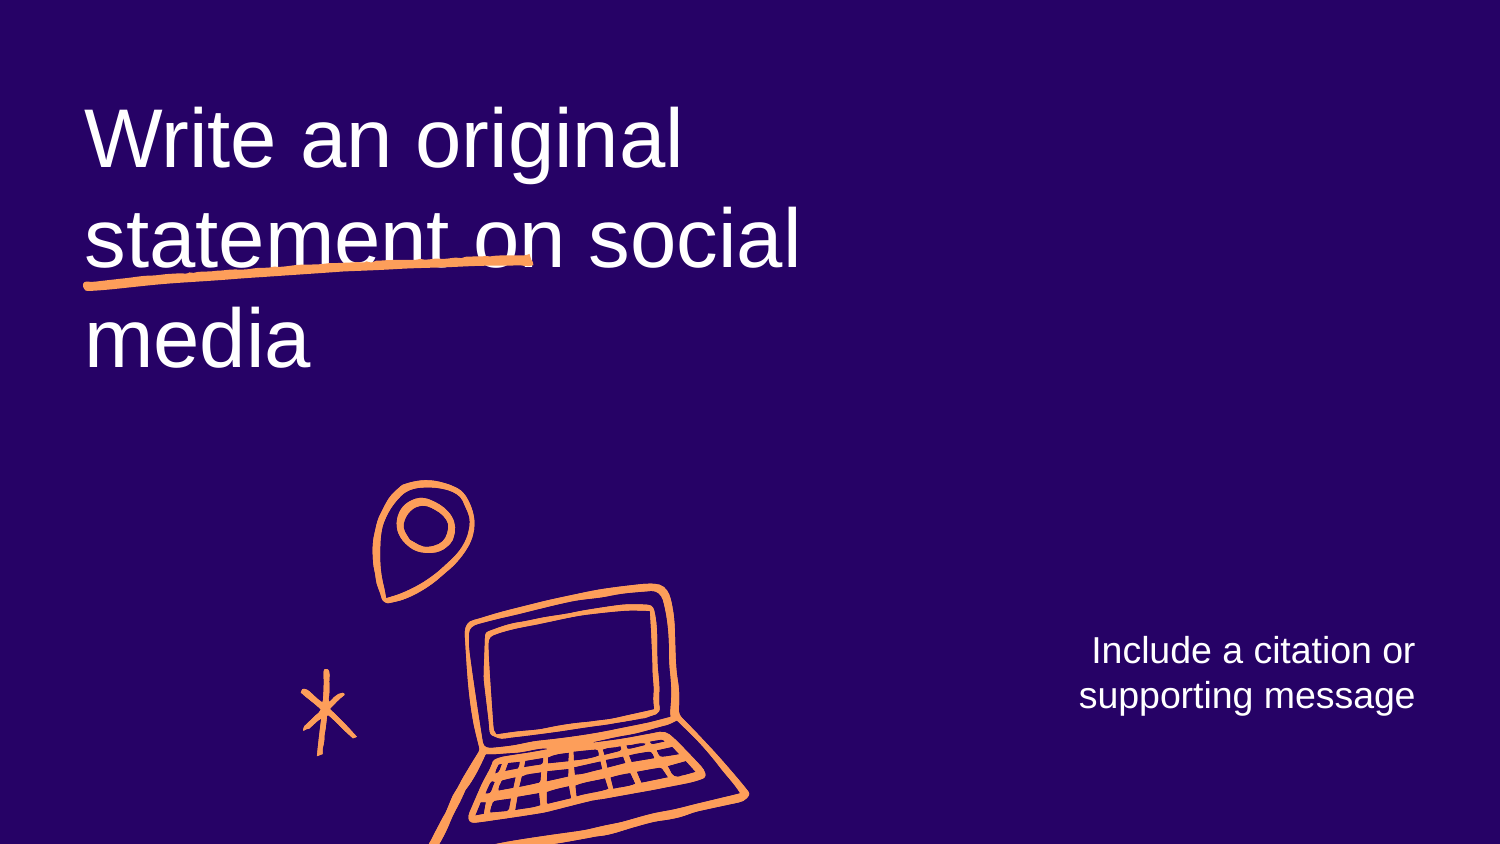

Write an original statement on social media

Include a citation or supporting message